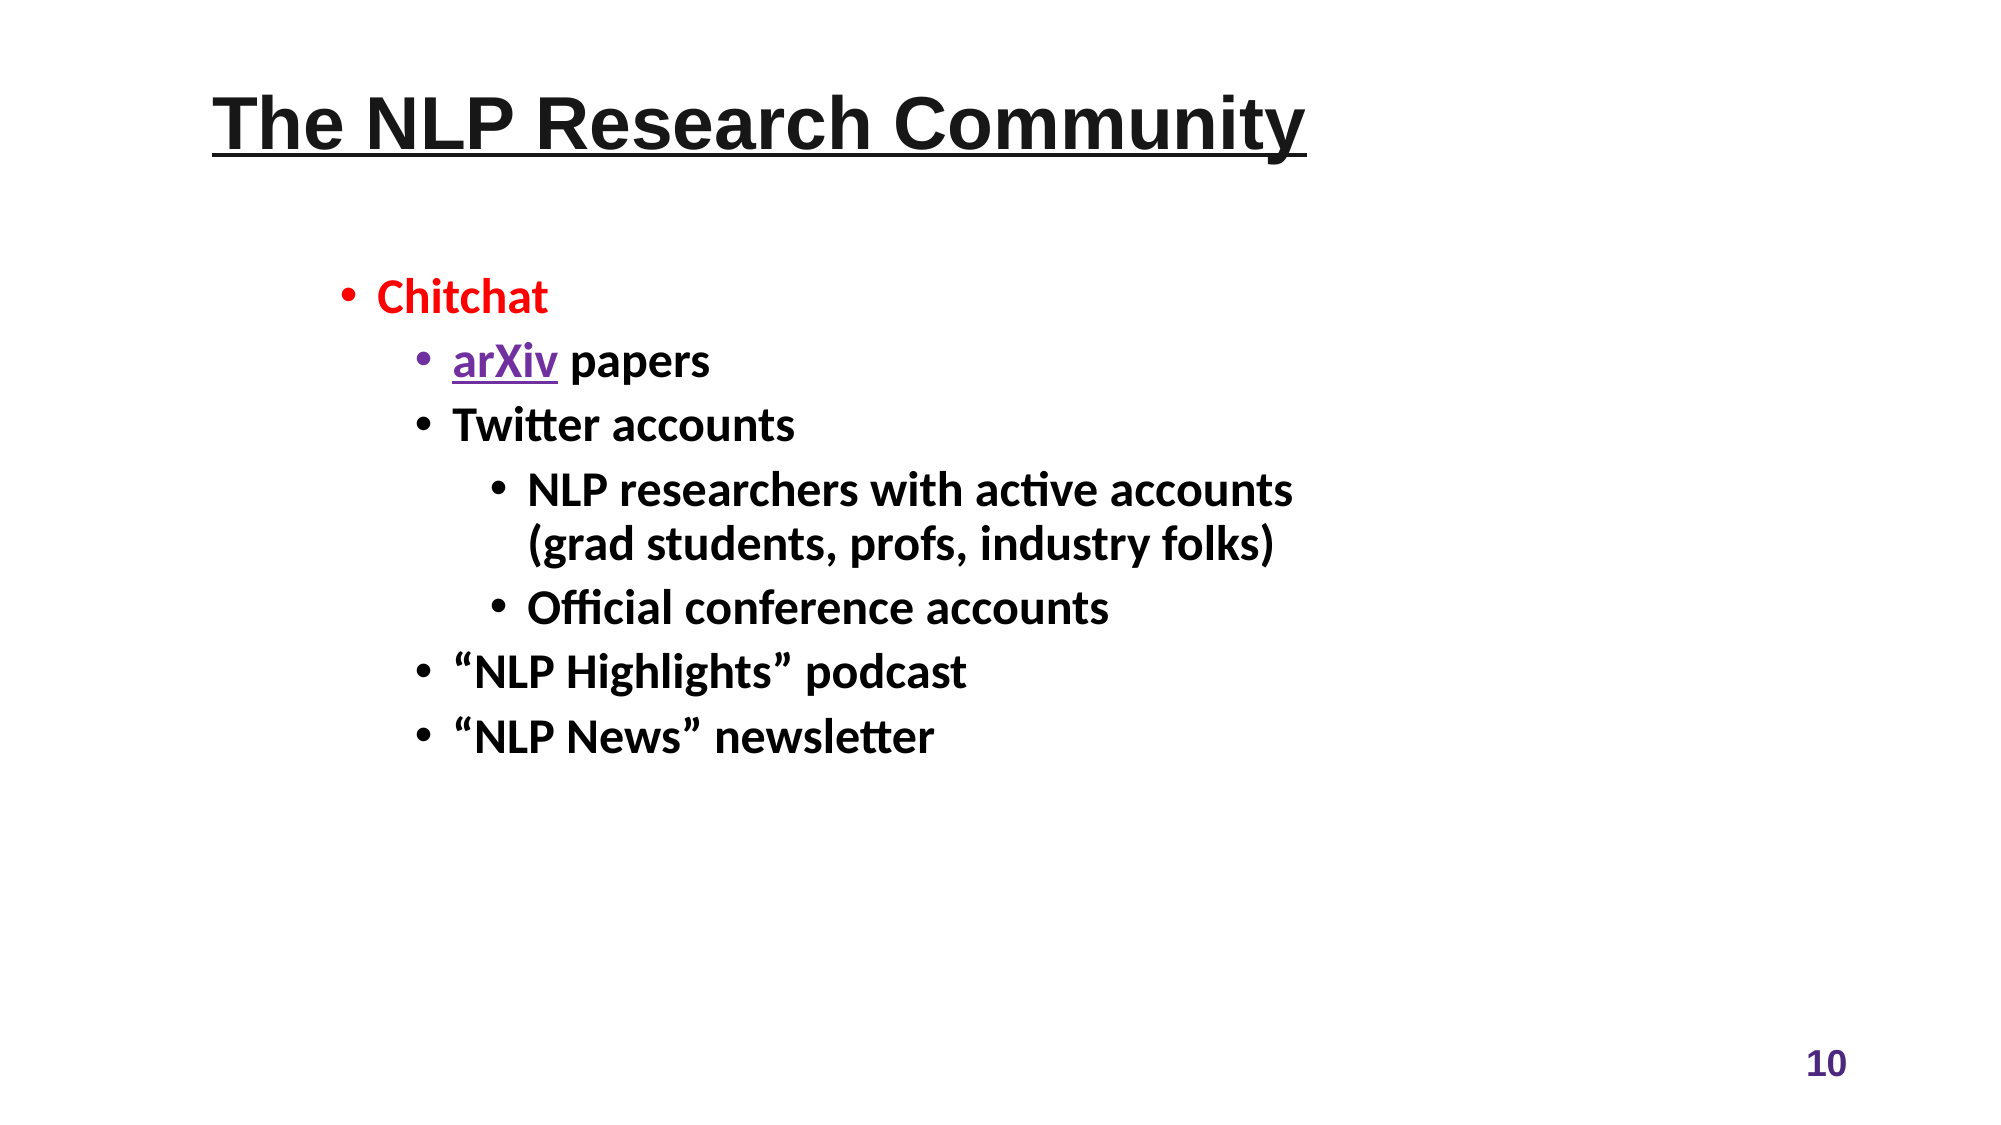

# The NLP Research Community
Chitchat
arXiv papers
Twitter accounts
NLP researchers with active accounts
(grad students, profs, industry folks)
Official conference accounts
“NLP Highlights” podcast
“NLP News” newsletter